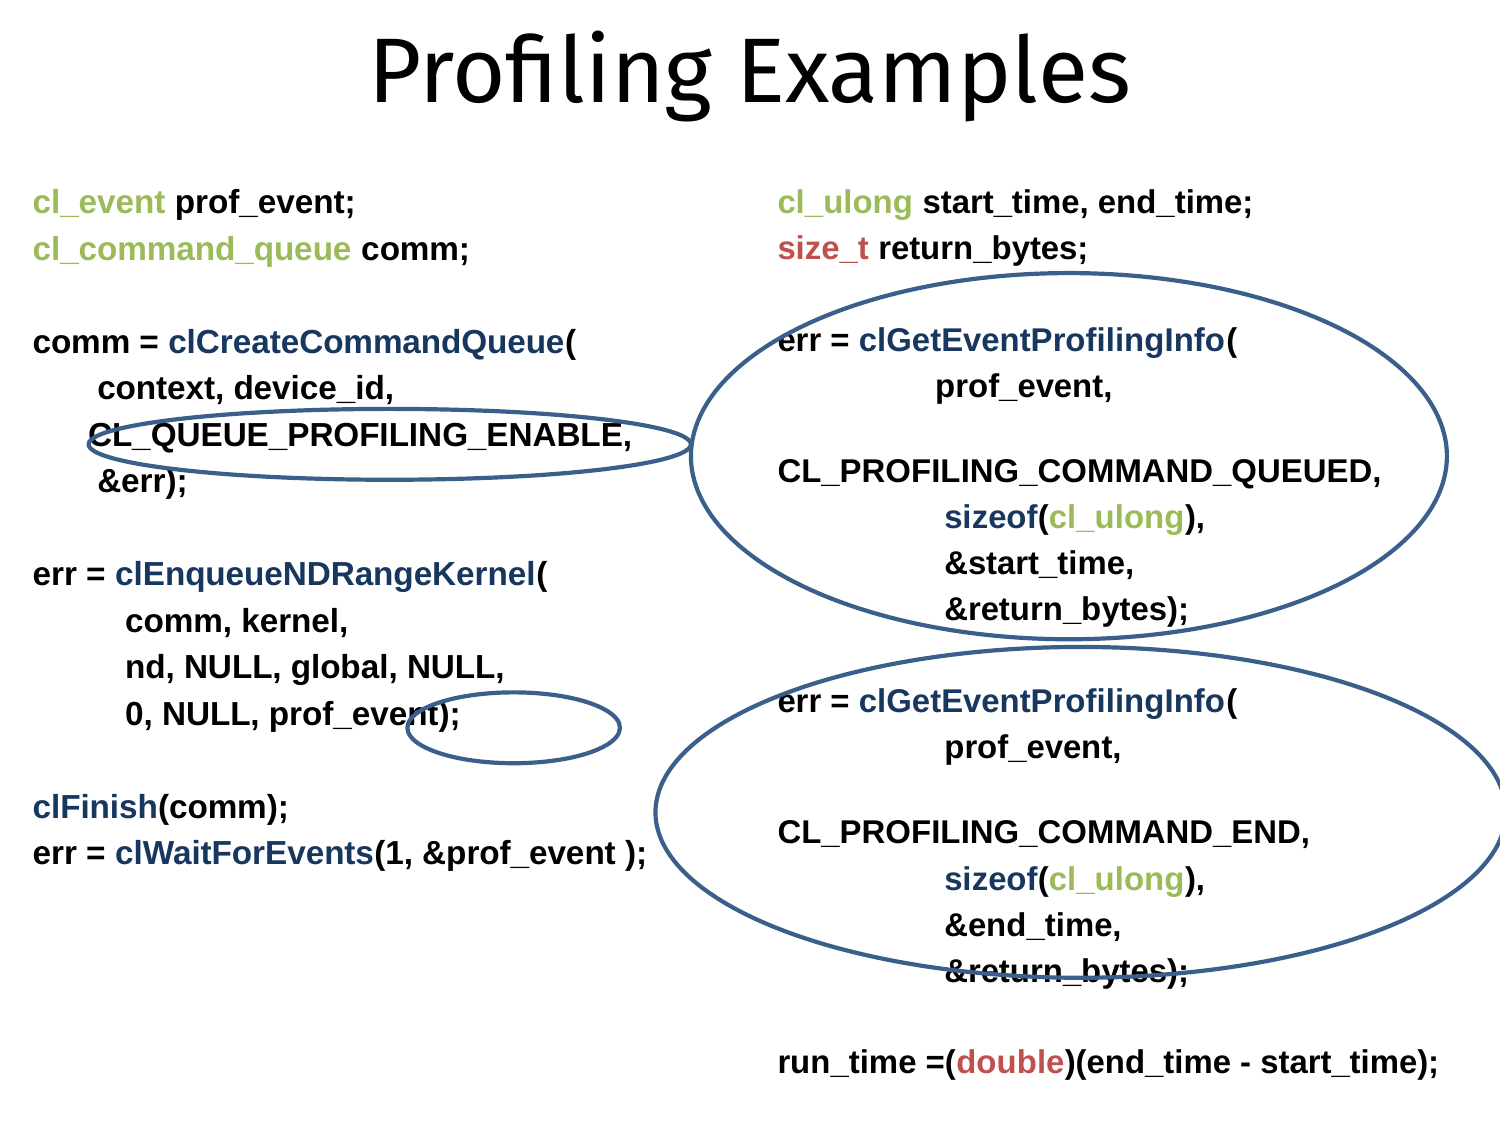

# Profiling Examples
cl_event prof_event;
cl_command_queue comm;

comm = clCreateCommandQueue(
       context, device_id,
      CL_QUEUE_PROFILING_ENABLE,
       &err);

err = clEnqueueNDRangeKernel(
          comm, kernel,
          nd, NULL, global, NULL,
          0, NULL, prof_event);

clFinish(comm);
err = clWaitForEvents(1, &prof_event );

cl_ulong start_time, end_time;
size_t return_bytes;

err = clGetEventProfilingInfo(
	 prof_event,
	  CL_PROFILING_COMMAND_QUEUED,
	  sizeof(cl_ulong),
	  &start_time,
	  &return_bytes);

err = clGetEventProfilingInfo(
	  prof_event,
	  CL_PROFILING_COMMAND_END,
	  sizeof(cl_ulong),
	  &end_time,
	  &return_bytes);

run_time =(double)(end_time - start_time);